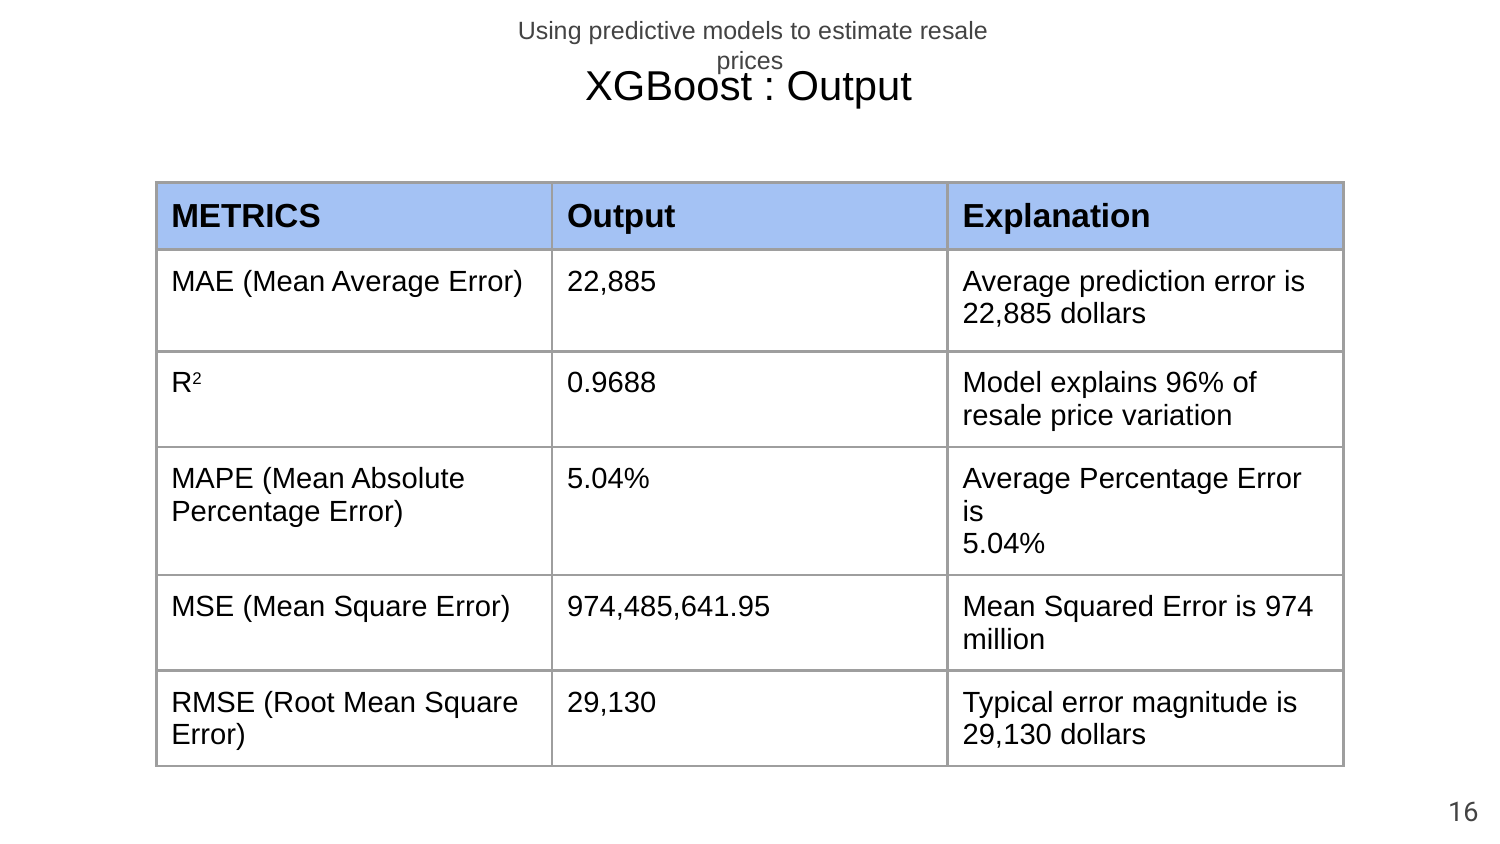

Using predictive models to estimate resale prices
# XGBoost : Output
| METRICS | Output | Explanation |
| --- | --- | --- |
| MAE (Mean Average Error) | 22,885 | Average prediction error is 22,885 dollars |
| R2 | 0.9688 | Model explains 96% of resale price variation |
| MAPE (Mean Absolute Percentage Error) | 5.04% | Average Percentage Error is 5.04% |
| MSE (Mean Square Error) | 974,485,641.95 | Mean Squared Error is 974 million |
| RMSE (Root Mean Square Error) | 29,130 | Typical error magnitude is 29,130 dollars |
16